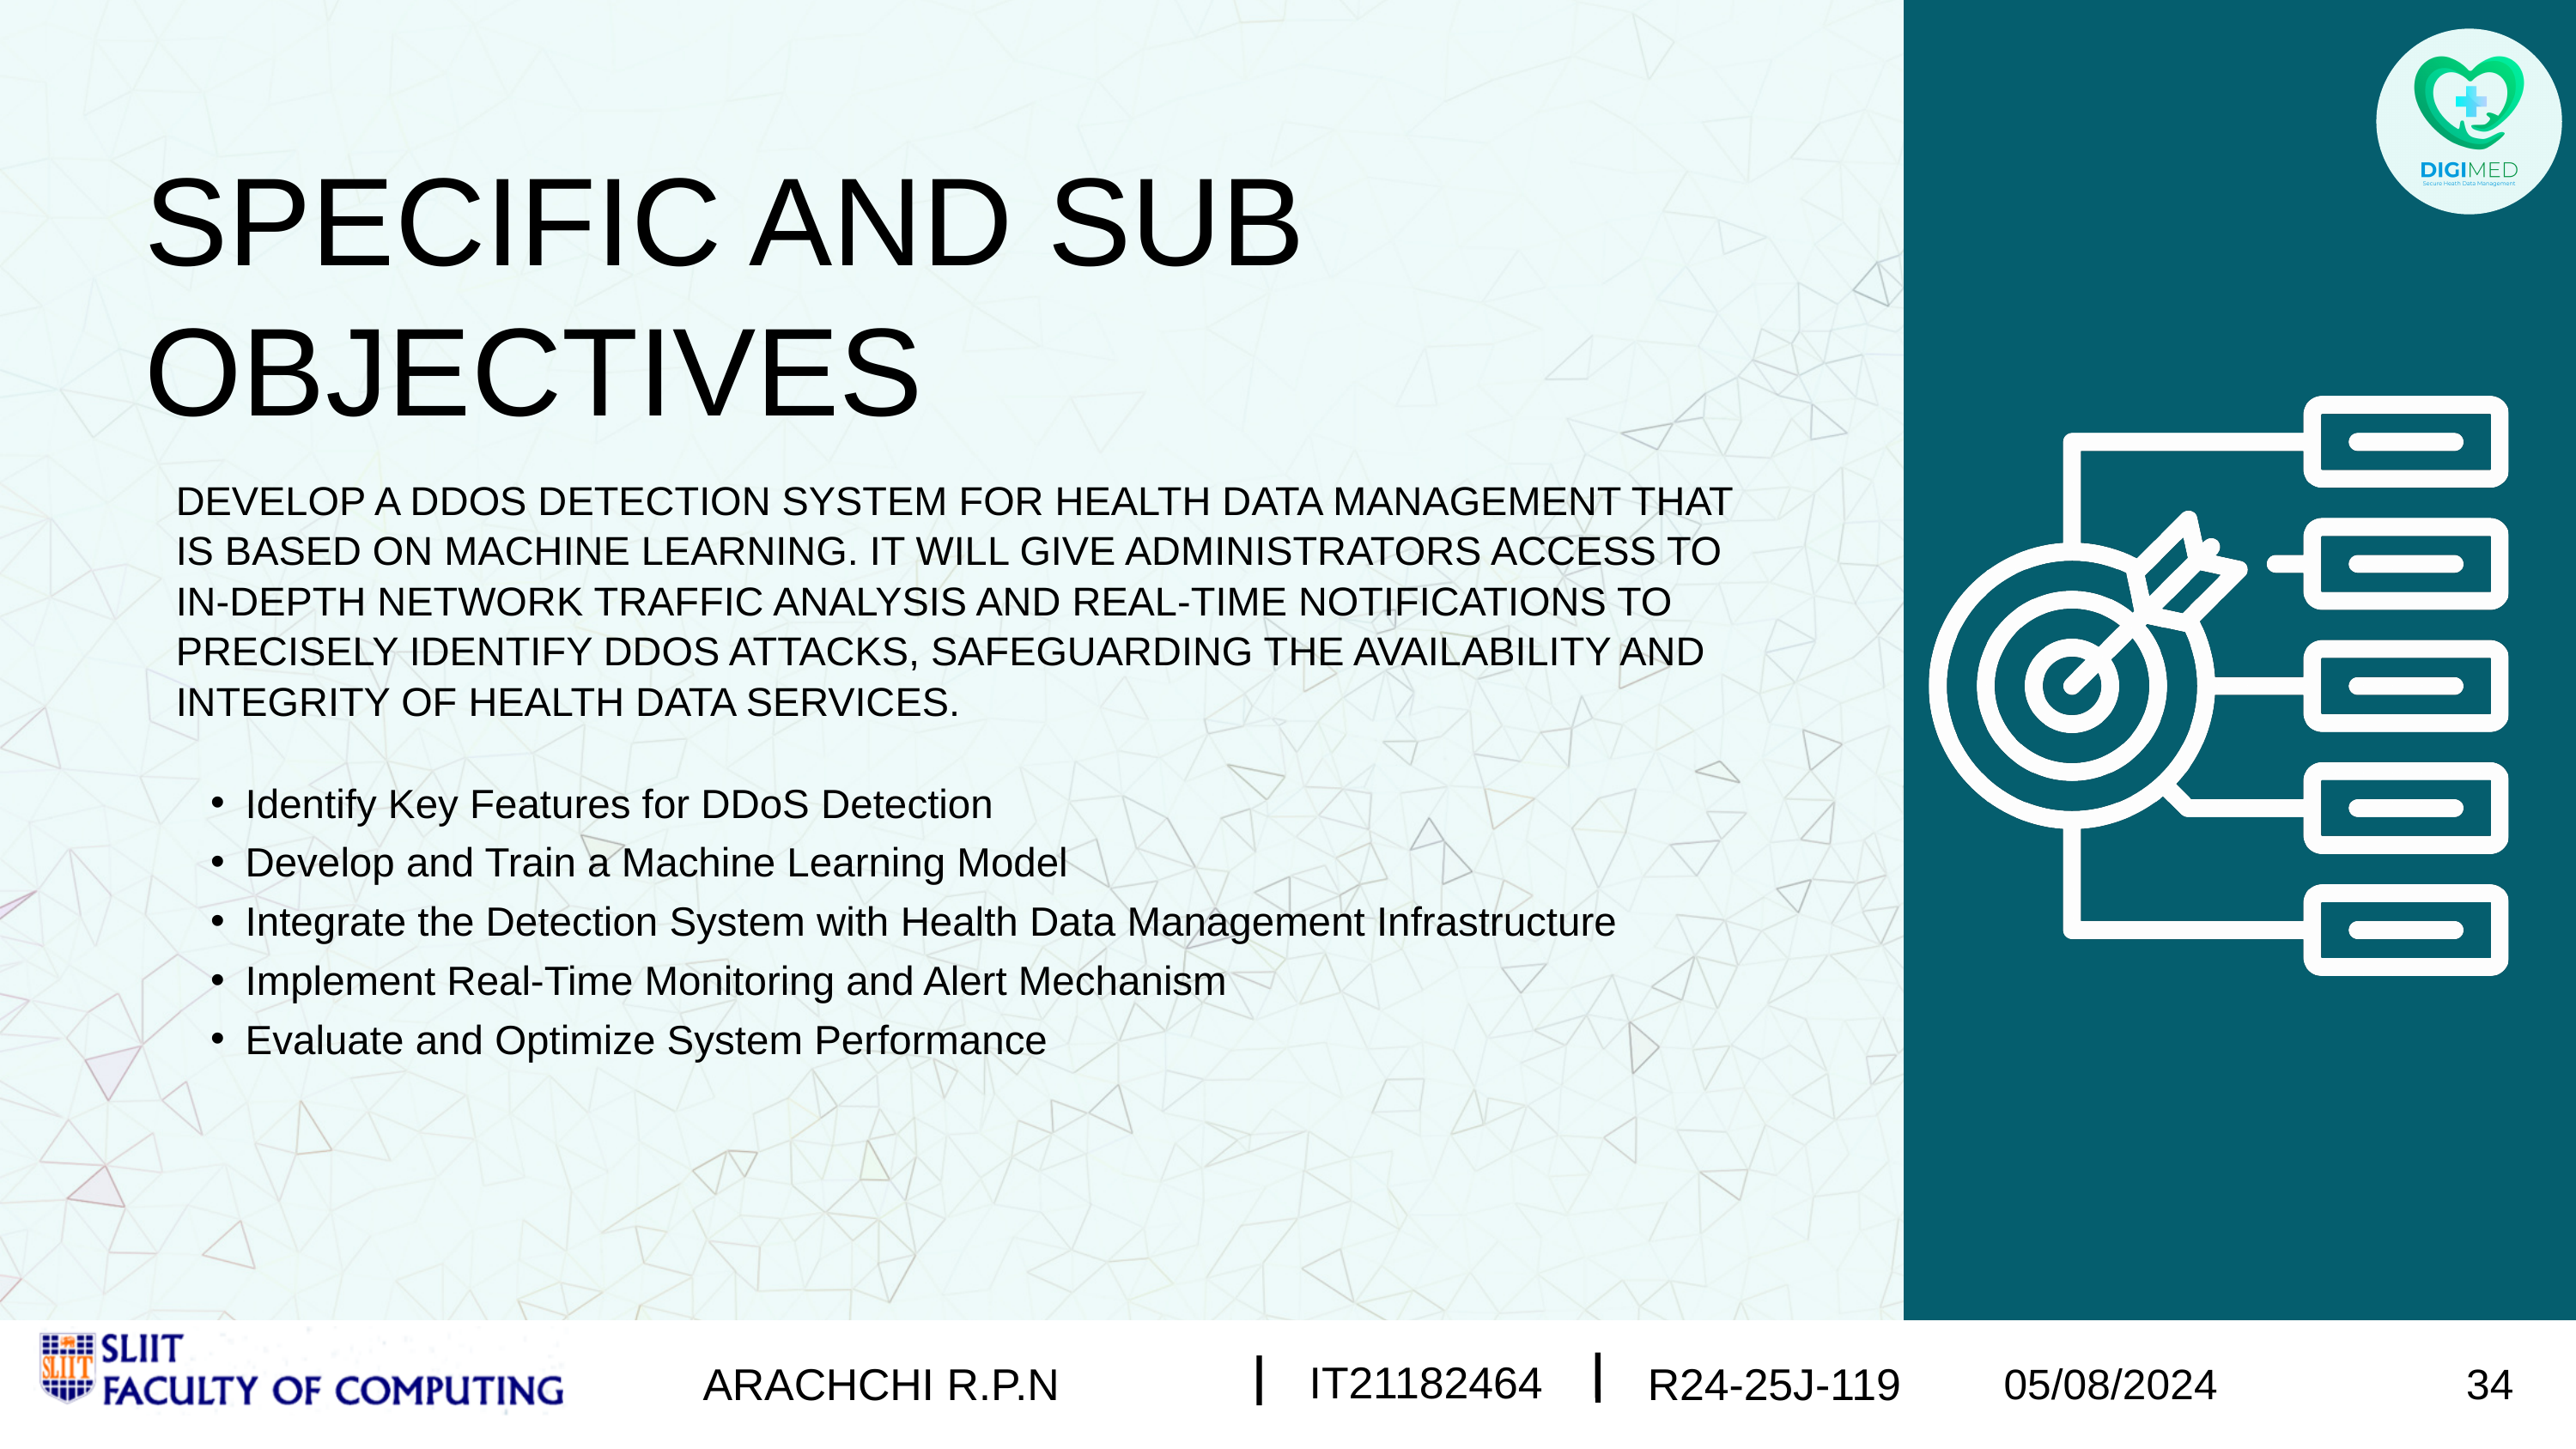

SPECIFIC AND SUB OBJECTIVES​
​

DEVELOP A DDOS DETECTION SYSTEM FOR HEALTH DATA MANAGEMENT THAT IS BASED ON MACHINE LEARNING. IT WILL GIVE ADMINISTRATORS ACCESS TO IN-DEPTH NETWORK TRAFFIC ANALYSIS AND REAL-TIME NOTIFICATIONS TO PRECISELY IDENTIFY DDOS ATTACKS, SAFEGUARDING THE AVAILABILITY AND INTEGRITY OF HEALTH DATA SERVICES.
Identify Key Features for DDoS Detection
Develop and Train a Machine Learning Model
Integrate the Detection System with Health Data Management Infrastructure
Implement Real-Time Monitoring and Alert Mechanism
Evaluate and Optimize System Performance

IT21015526
KUMARASIRI M.A.K.P
R24-004

IT21015526
IT21171260
LANSAKARA L.H.M.J.C.
KUMARASIRI M.A.K.P
R24-004
R24-25J-119
02/21/2024
05/08/2024
11
34

IT21182464
ARACHCHI R.P.N
R24-25J-119
05/08/2024
34

02/21/2024
12